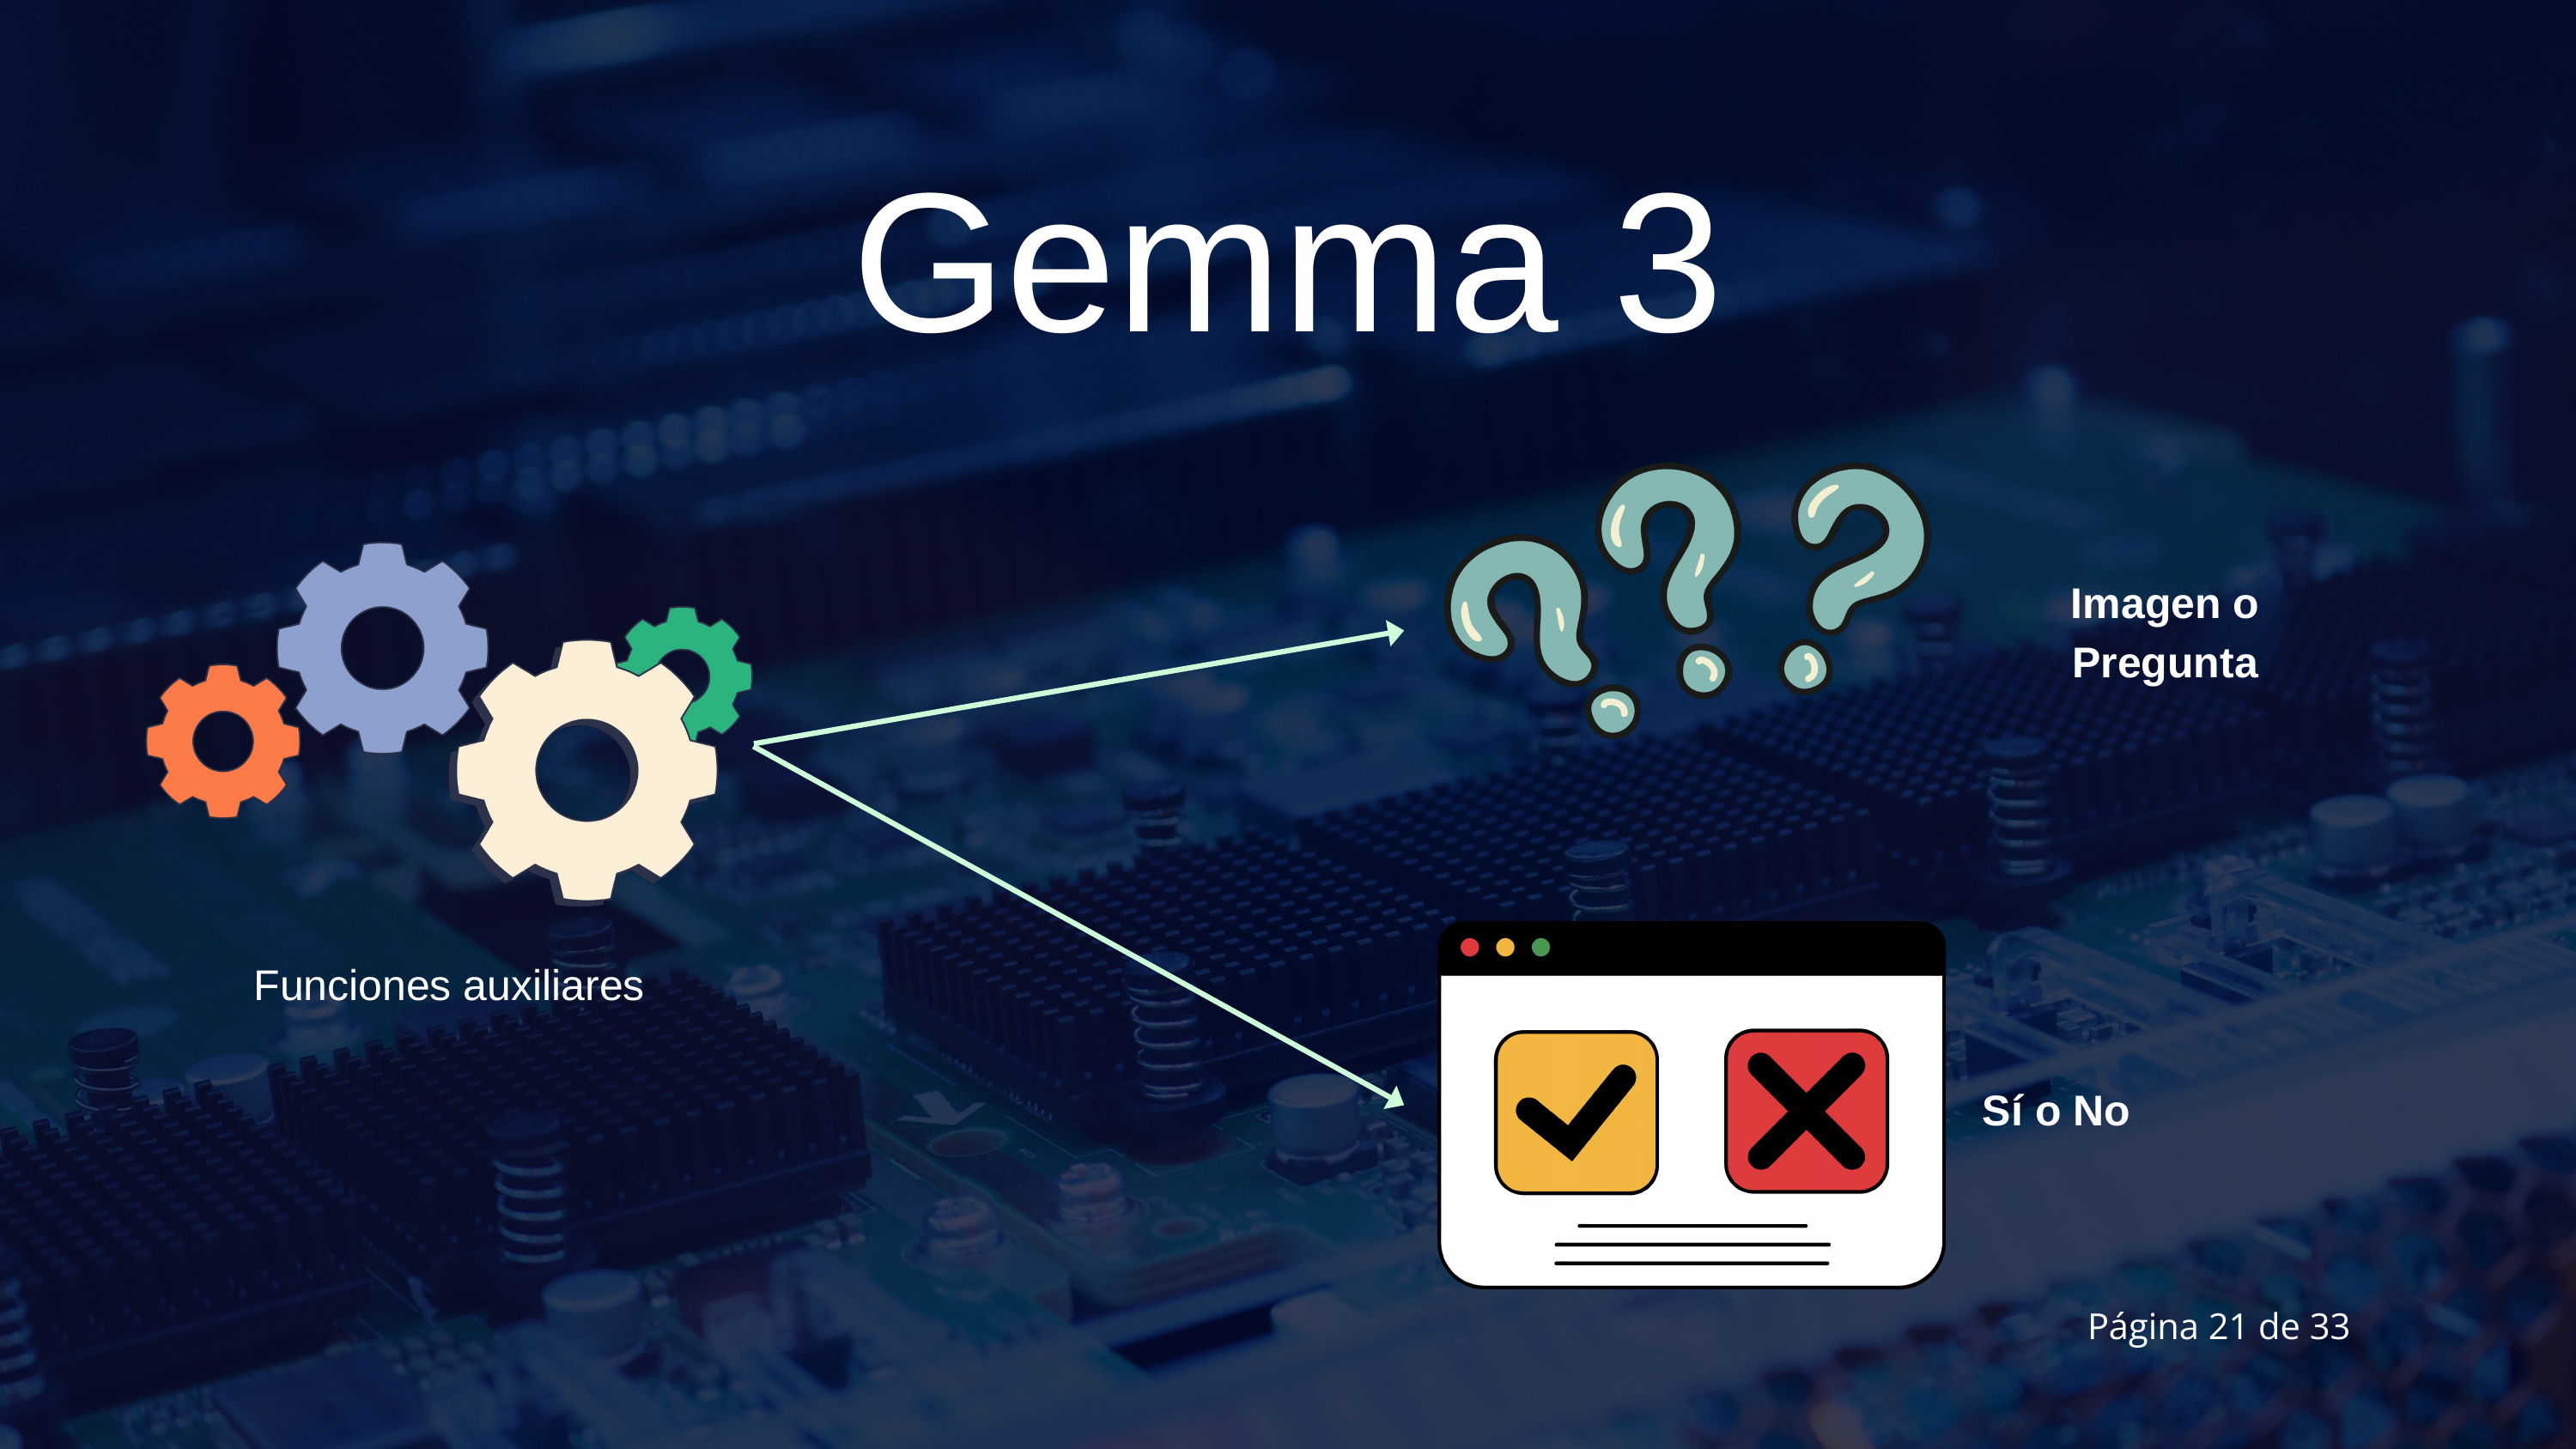

Gemma 3

Imagen o Pregunta

Funciones auxiliares
Sí o No
Página 21 de 33